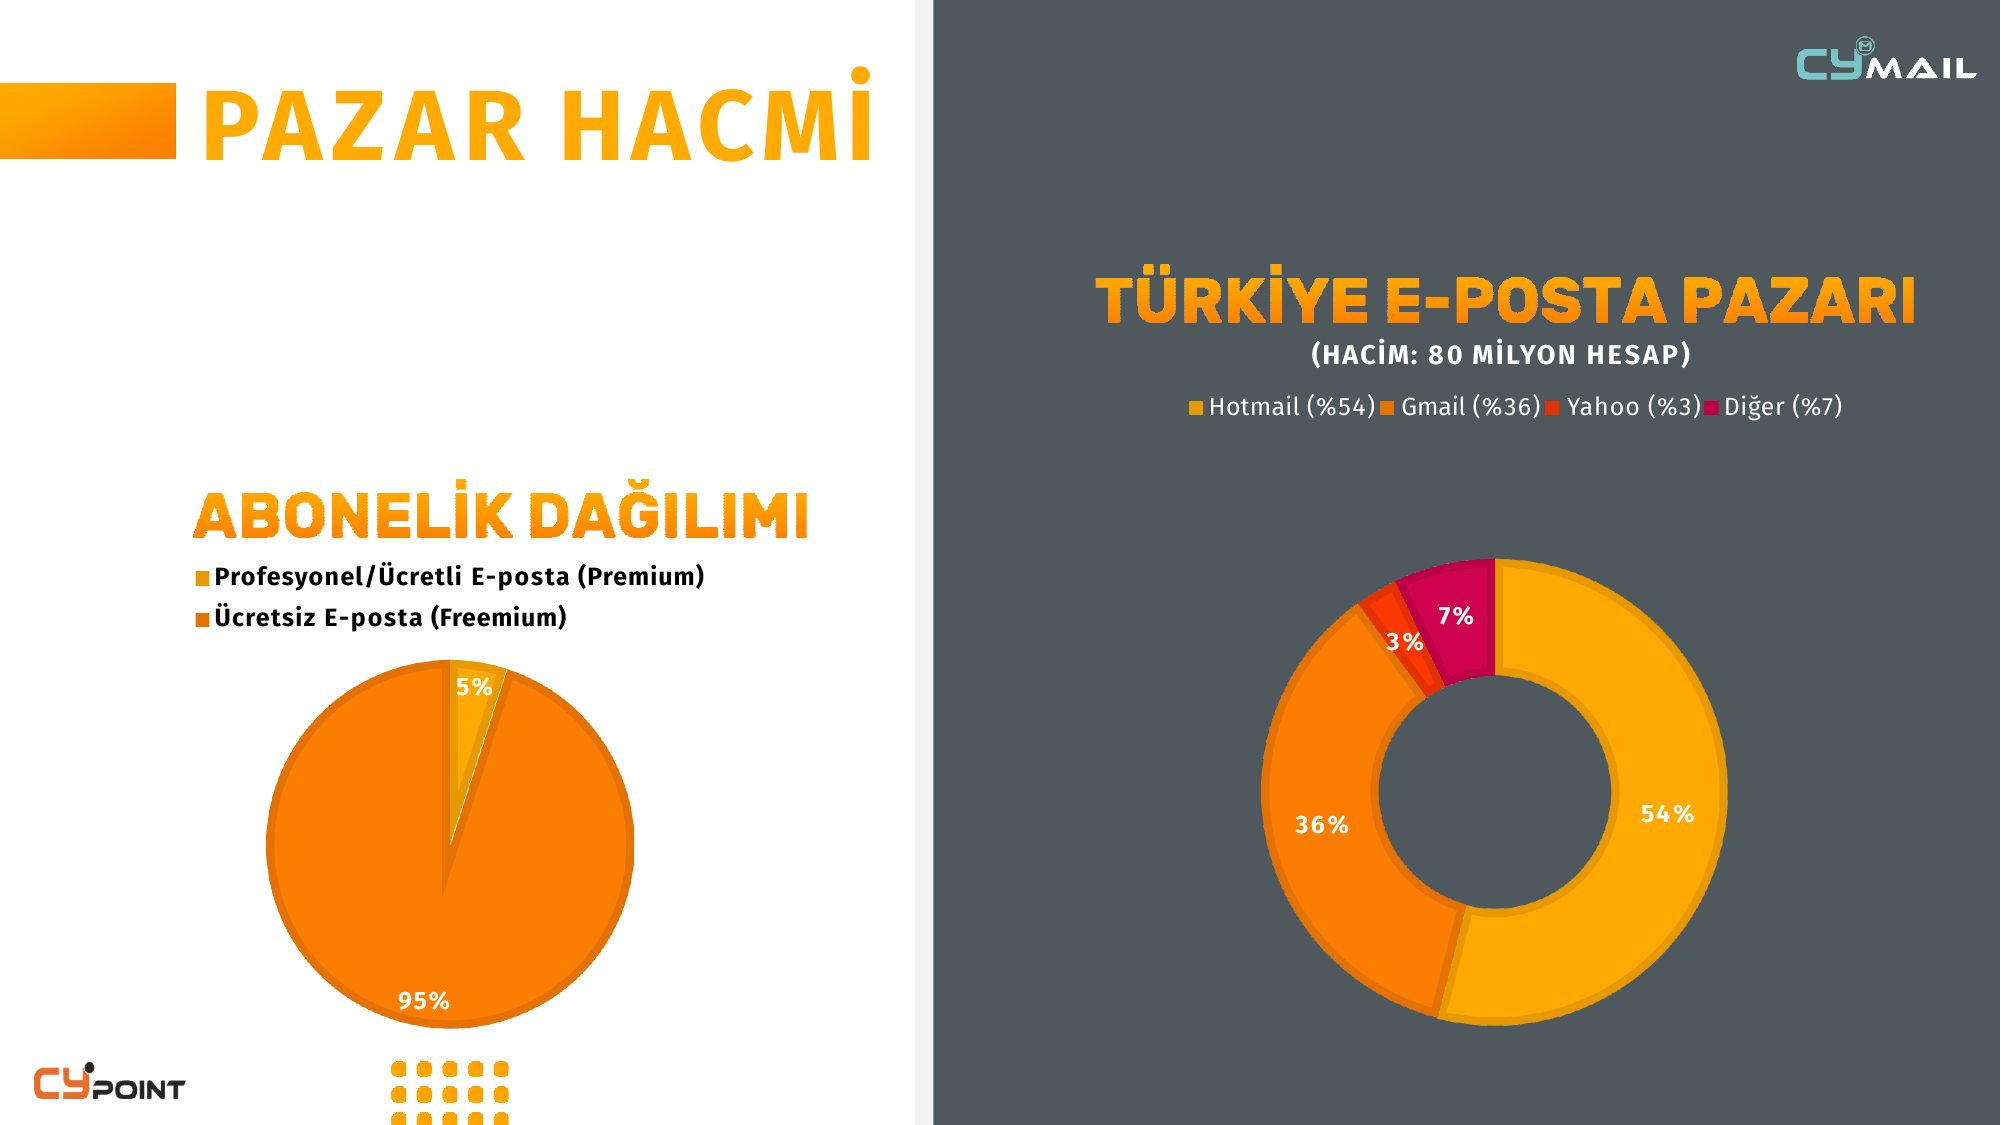

# PAZAR HACMİ

(HACİM: 80 MİLYON HESAP)
Hotmail (%54)	Gmail (%36)	Yahoo (%3)
Diğer (%7)

Profesyonel/Ücretli E-posta (Premium)  Ücretsiz E-posta (Freemium)

7%
3%

5%
54%
36%
95%